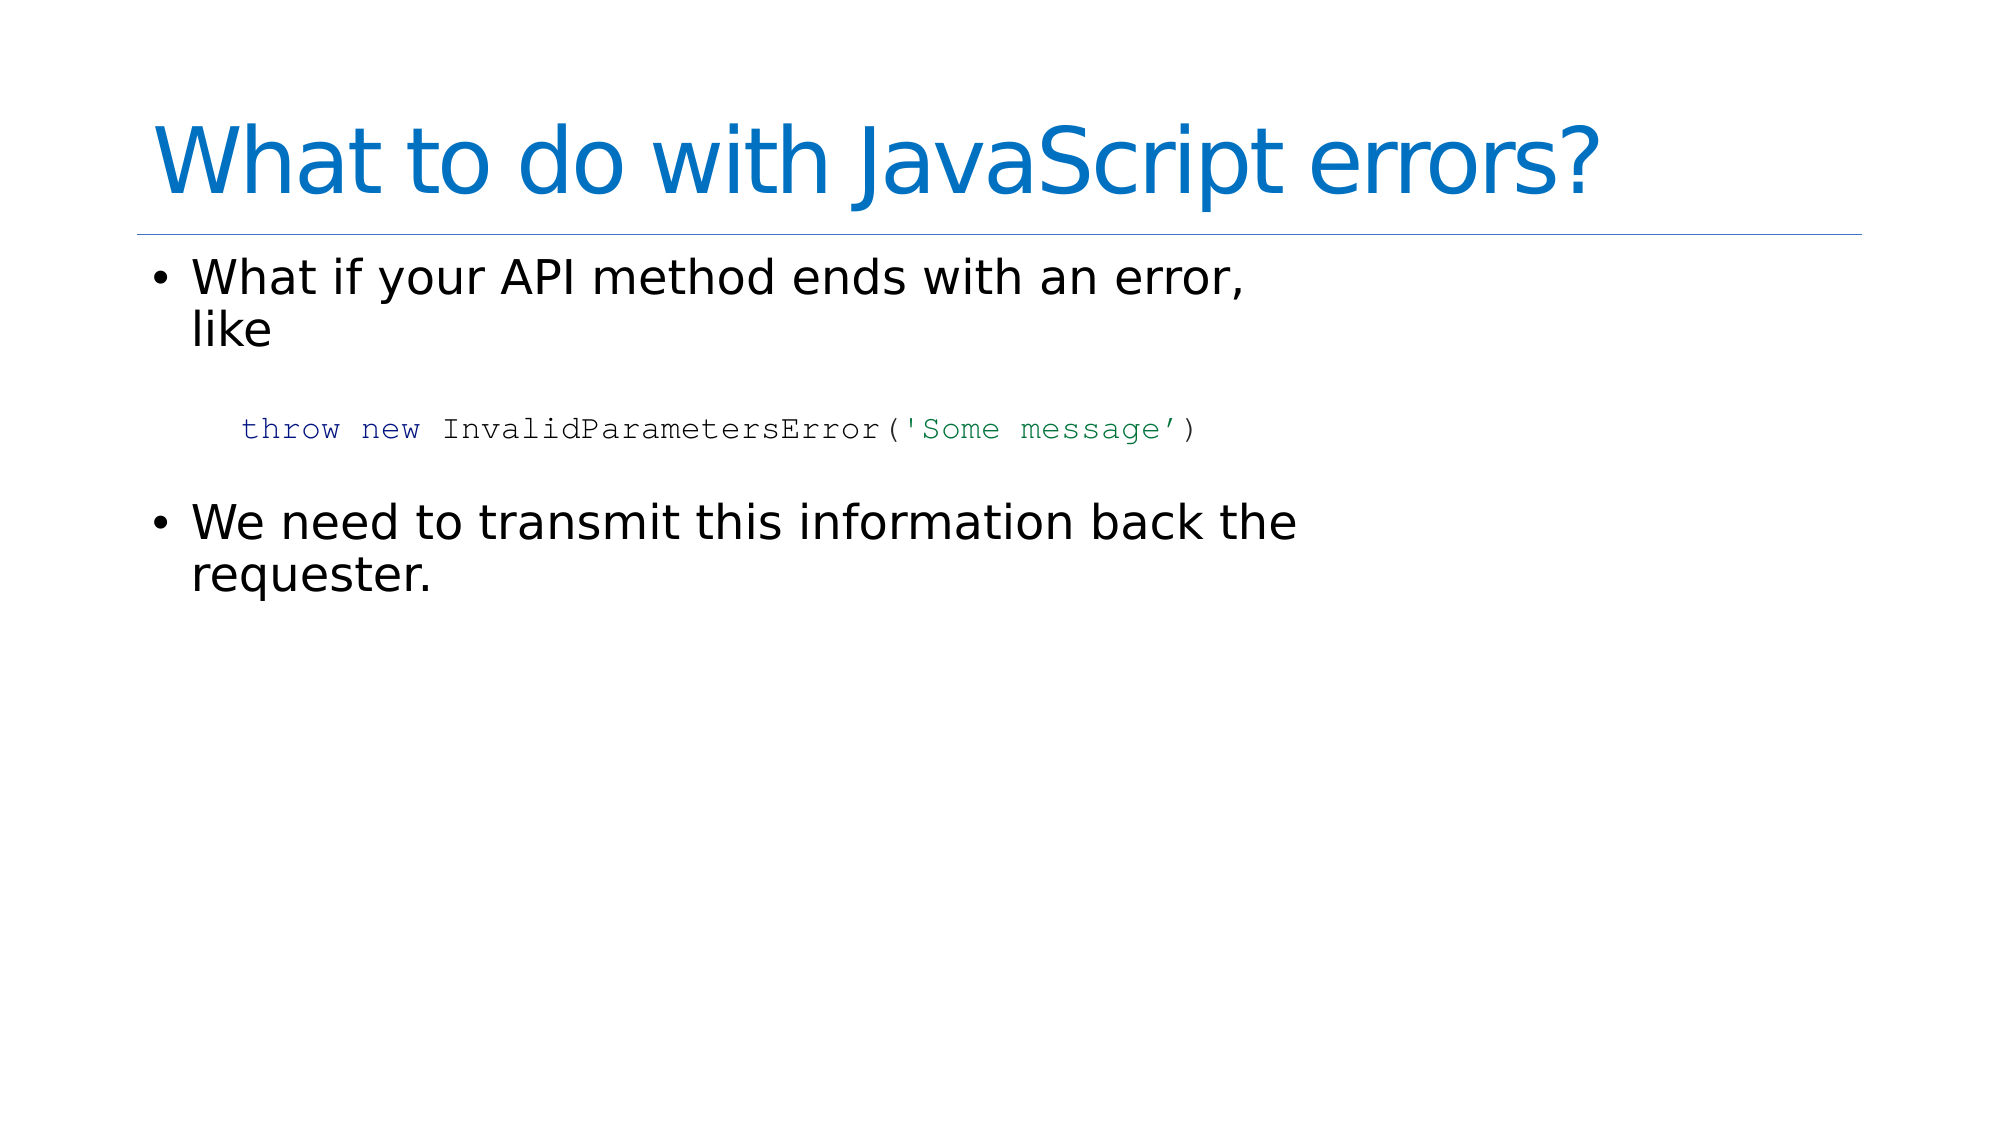

# What to do with JavaScript errors?
What if your API method ends with an error, like

We need to transmit this information back the requester.
throw new InvalidParametersError('Some message’)